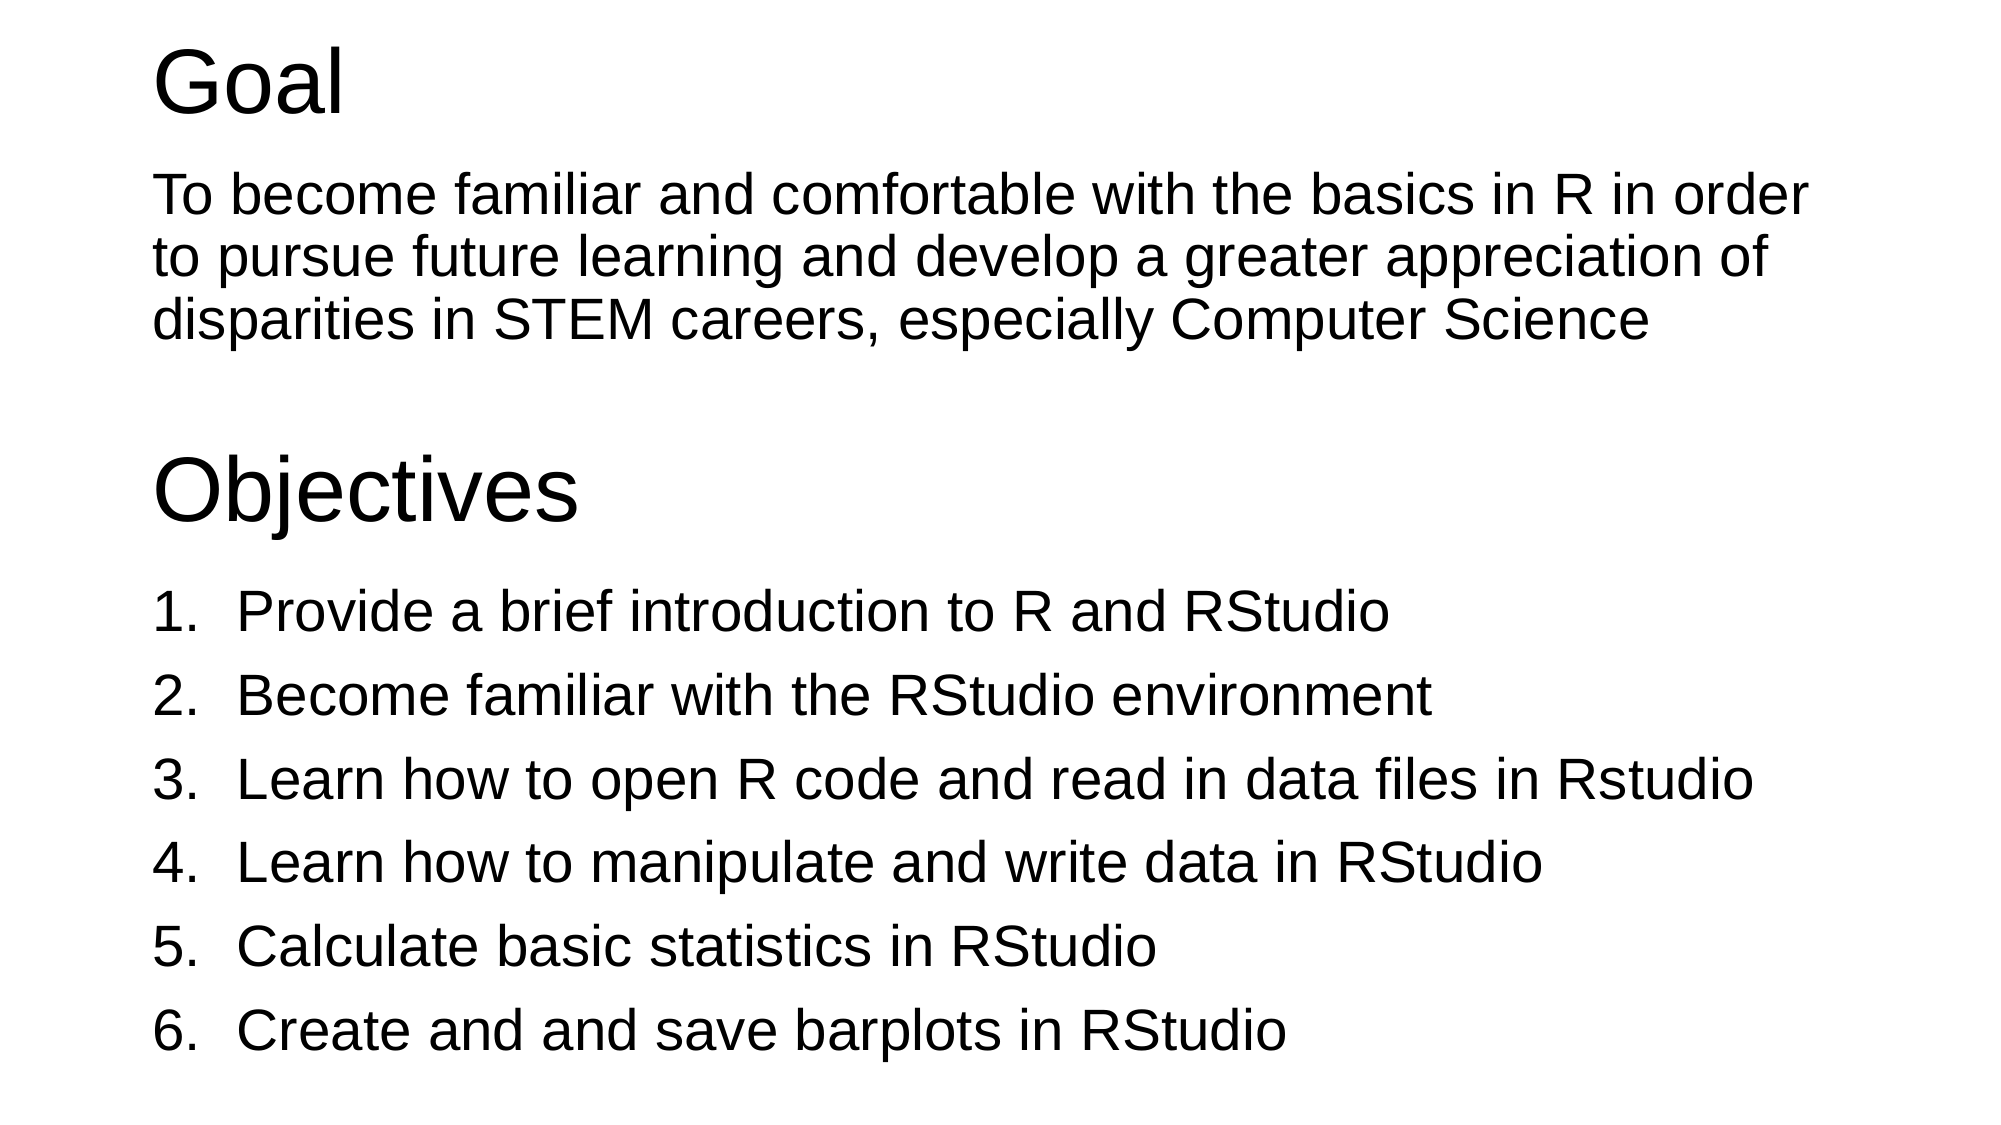

Goal
To become familiar and comfortable with the basics in R in order to pursue future learning and develop a greater appreciation of disparities in STEM careers, especially Computer Science
# Objectives
Provide a brief introduction to R and RStudio
Become familiar with the RStudio environment
Learn how to open R code and read in data files in Rstudio
Learn how to manipulate and write data in RStudio
Calculate basic statistics in RStudio
Create and and save barplots in RStudio